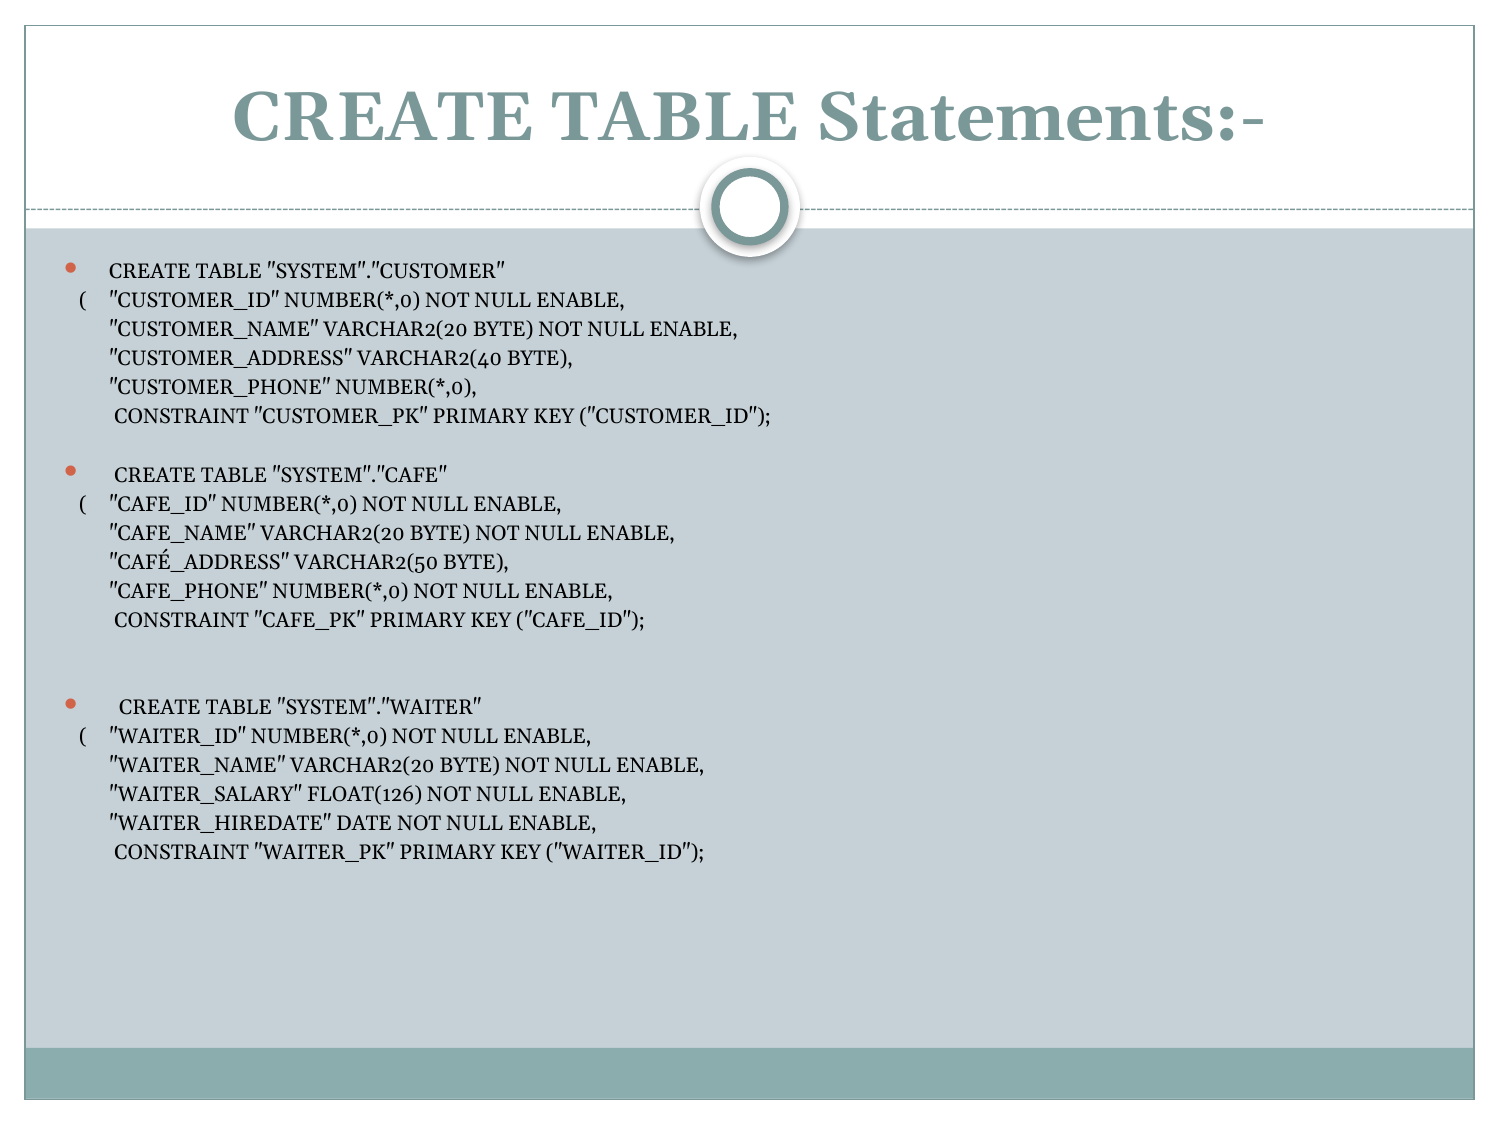

# CREATE TABLE Statements:-
CREATE TABLE "SYSTEM"."CUSTOMER"
   (	"CUSTOMER_ID" NUMBER(*,0) NOT NULL ENABLE,
	"CUSTOMER_NAME" VARCHAR2(20 BYTE) NOT NULL ENABLE,
	"CUSTOMER_ADDRESS" VARCHAR2(40 BYTE),
	"CUSTOMER_PHONE" NUMBER(*,0),
	 CONSTRAINT "CUSTOMER_PK" PRIMARY KEY ("CUSTOMER_ID");

 CREATE TABLE "SYSTEM"."CAFE"
   (	"CAFE_ID" NUMBER(*,0) NOT NULL ENABLE,
	"CAFE_NAME" VARCHAR2(20 BYTE) NOT NULL ENABLE,
	"CAFÉ_ADDRESS" VARCHAR2(50 BYTE),
	"CAFE_PHONE" NUMBER(*,0) NOT NULL ENABLE,
	 CONSTRAINT "CAFE_PK" PRIMARY KEY ("CAFE_ID");

  CREATE TABLE "SYSTEM"."WAITER"
   (	"WAITER_ID" NUMBER(*,0) NOT NULL ENABLE,
	"WAITER_NAME" VARCHAR2(20 BYTE) NOT NULL ENABLE,
	"WAITER_SALARY" FLOAT(126) NOT NULL ENABLE,
	"WAITER_HIREDATE" DATE NOT NULL ENABLE,
	 CONSTRAINT "WAITER_PK" PRIMARY KEY ("WAITER_ID");